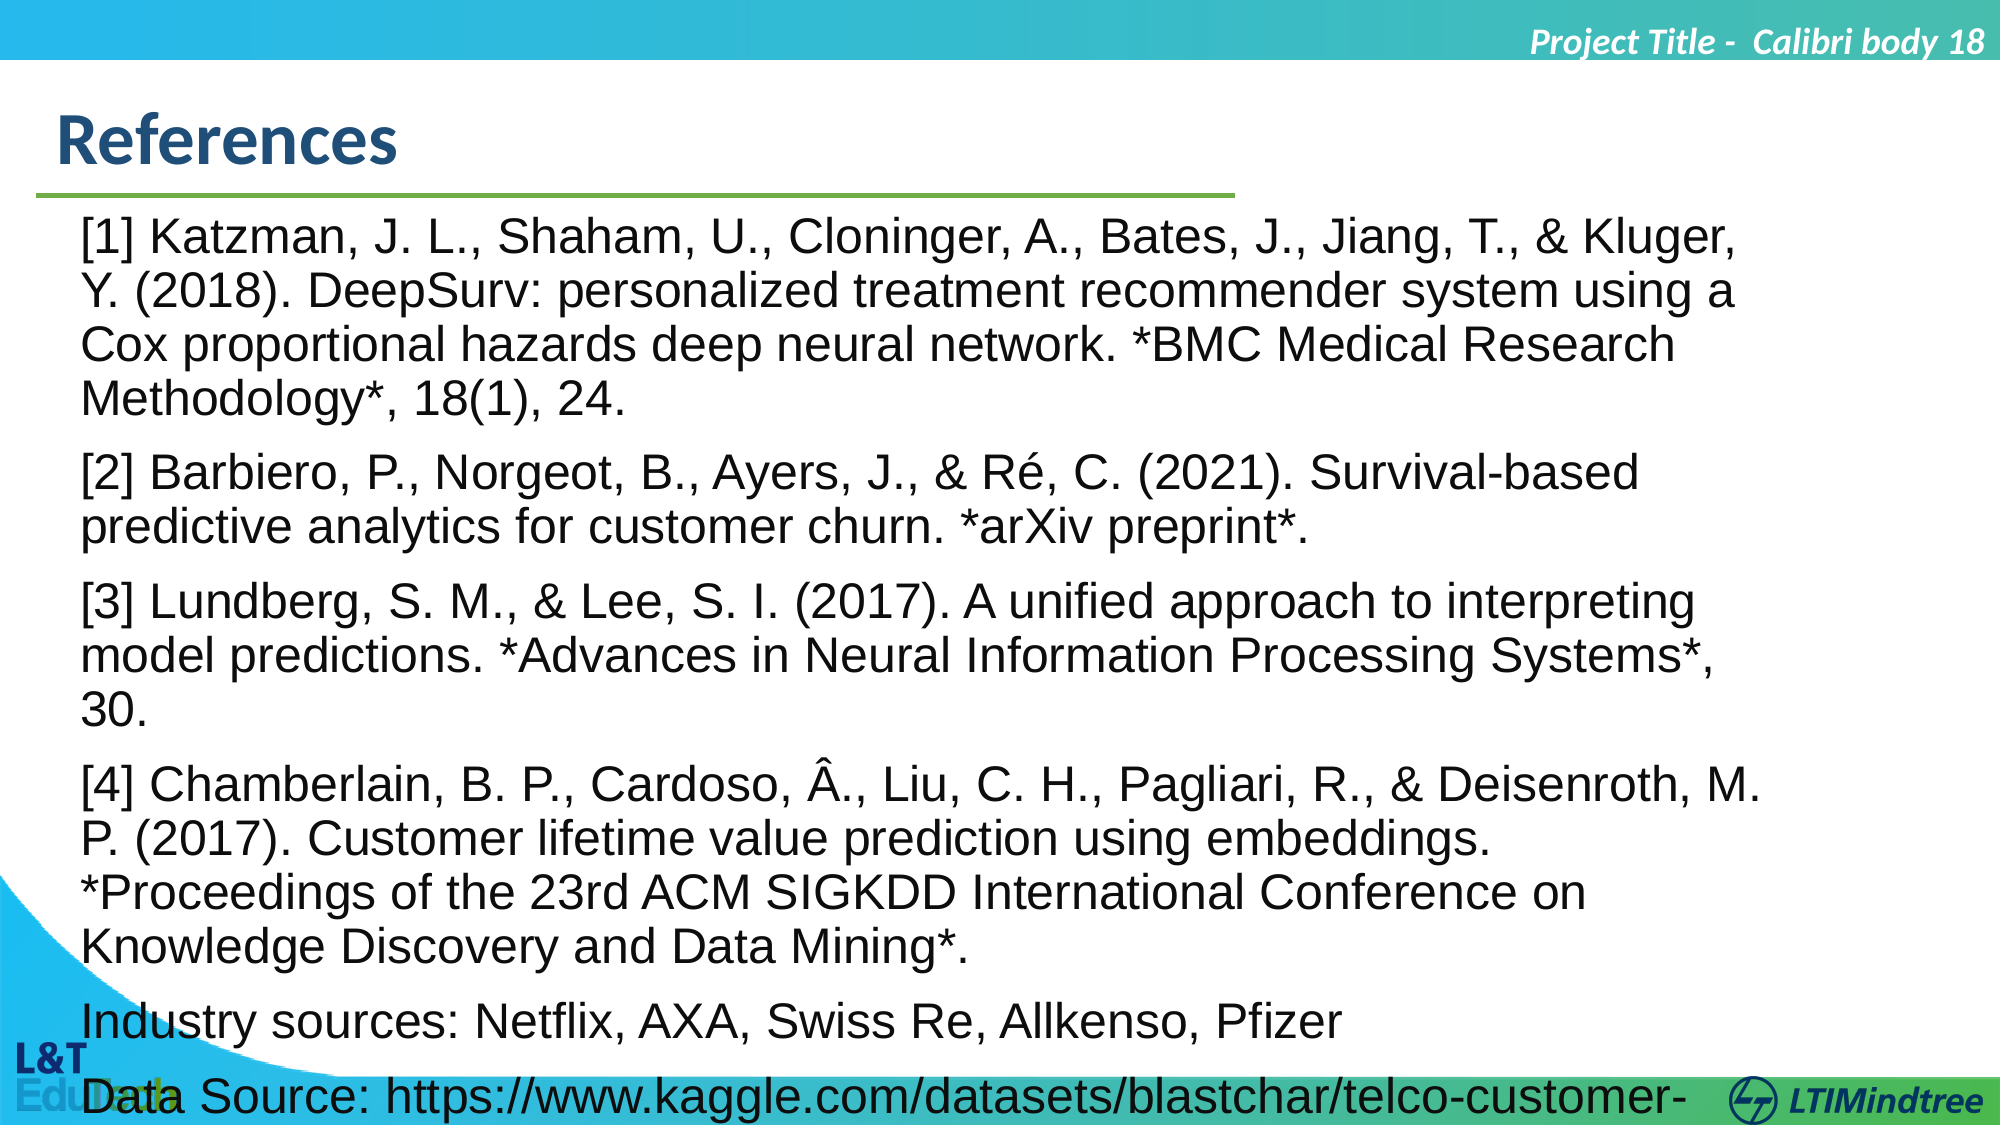

Project Title -  Calibri body 18

References
[1] Katzman, J. L., Shaham, U., Cloninger, A., Bates, J., Jiang, T., & Kluger, Y. (2018). DeepSurv: personalized treatment recommender system using a Cox proportional hazards deep neural network. *BMC Medical Research Methodology*, 18(1), 24.
[2] Barbiero, P., Norgeot, B., Ayers, J., & Ré, C. (2021). Survival-based predictive analytics for customer churn. *arXiv preprint*.
[3] Lundberg, S. M., & Lee, S. I. (2017). A unified approach to interpreting model predictions. *Advances in Neural Information Processing Systems*, 30.
[4] Chamberlain, B. P., Cardoso, Â., Liu, C. H., Pagliari, R., & Deisenroth, M. P. (2017). Customer lifetime value prediction using embeddings. *Proceedings of the 23rd ACM SIGKDD International Conference on Knowledge Discovery and Data Mining*.
Industry sources: Netflix, AXA, Swiss Re, Allkenso, Pfizer
Data Source: https://www.kaggle.com/datasets/blastchar/telco-customer-churn